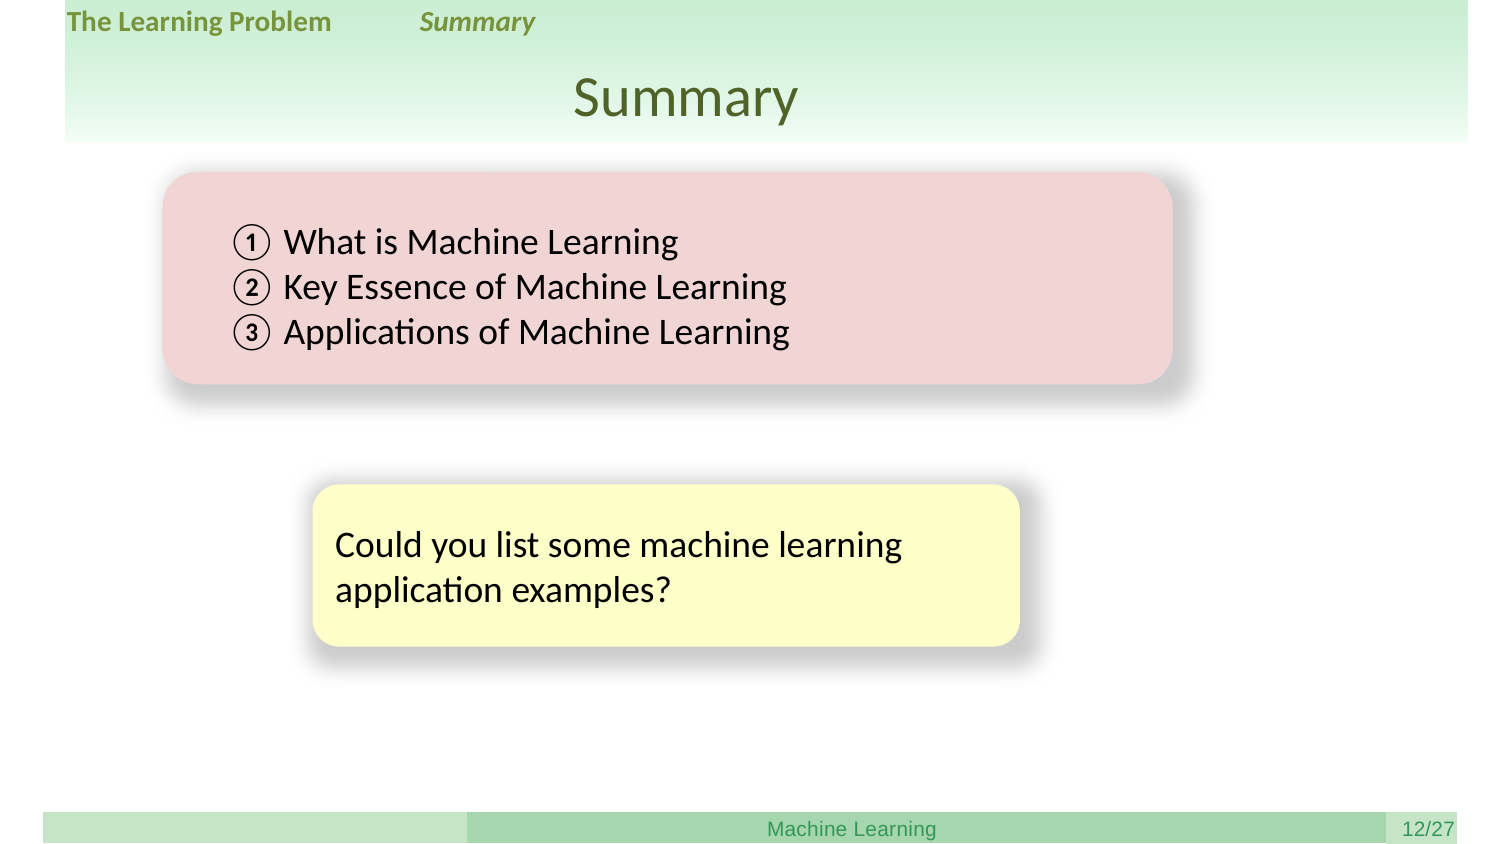

The Learning Problem
Summary
Summary

What is Machine Learning
Key Essence of Machine Learning
Applications of Machine Learning
Could you list some machine learning application examples?

Machine Learning
12/27